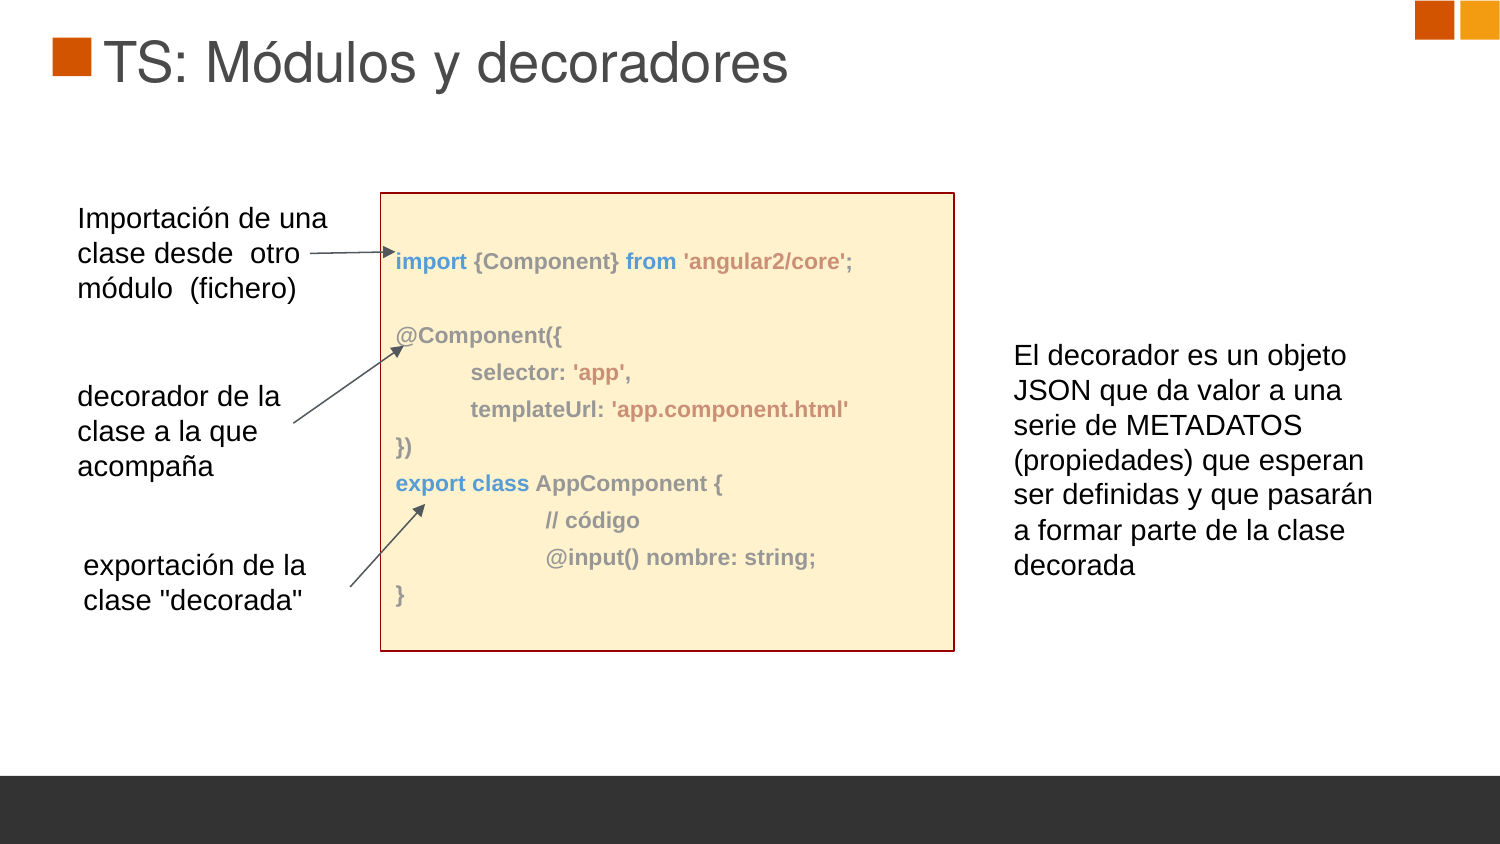

# TS: Módulos y decoradores
Importación de una clase desde  otro módulo  (fichero)
import {Component} from 'angular2/core';

@Component({
selector: 'app',
templateUrl: 'app.component.html'
})
export class AppComponent {
 	// código
 	@input() nombre: string;
}
El decorador es un objeto JSON que da valor a una serie de METADATOS (propiedades) que esperan ser definidas y que pasarán a formar parte de la clase decorada
decorador de la clase a la que acompaña
exportación de la
clase "decorada"